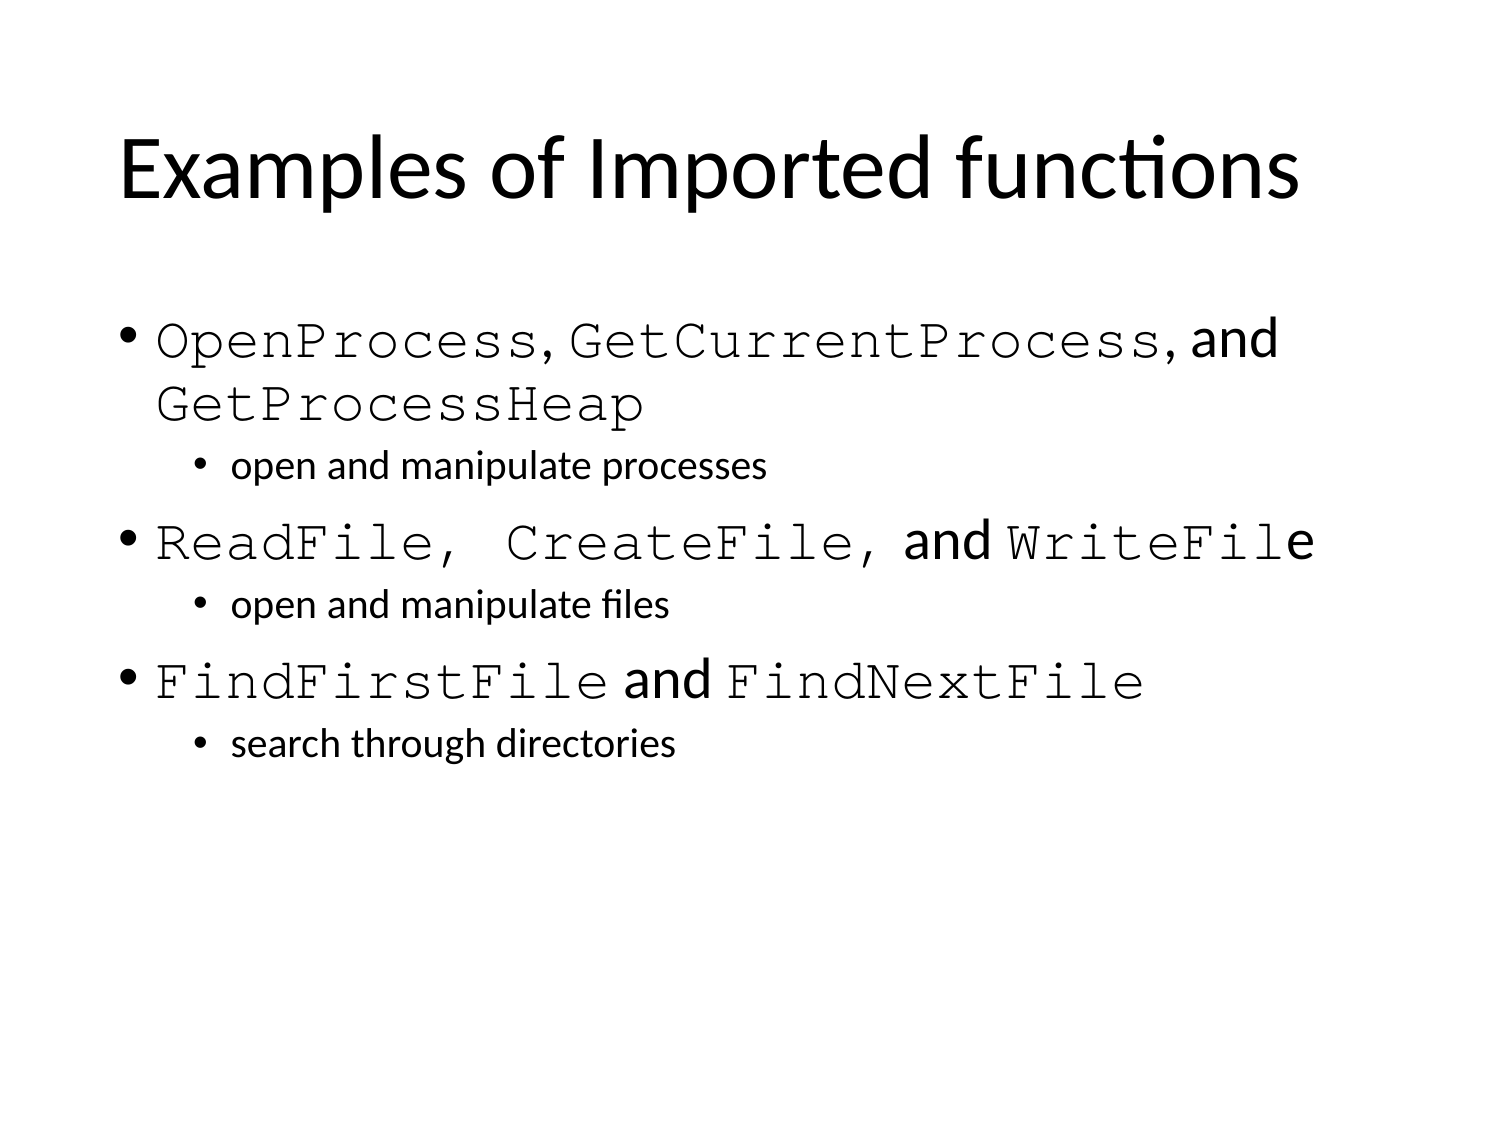

# Examples of Imported functions
OpenProcess, GetCurrentProcess, and GetProcessHeap
open and manipulate processes
ReadFile, CreateFile, and WriteFile
open and manipulate files
FindFirstFile and FindNextFile
search through directories